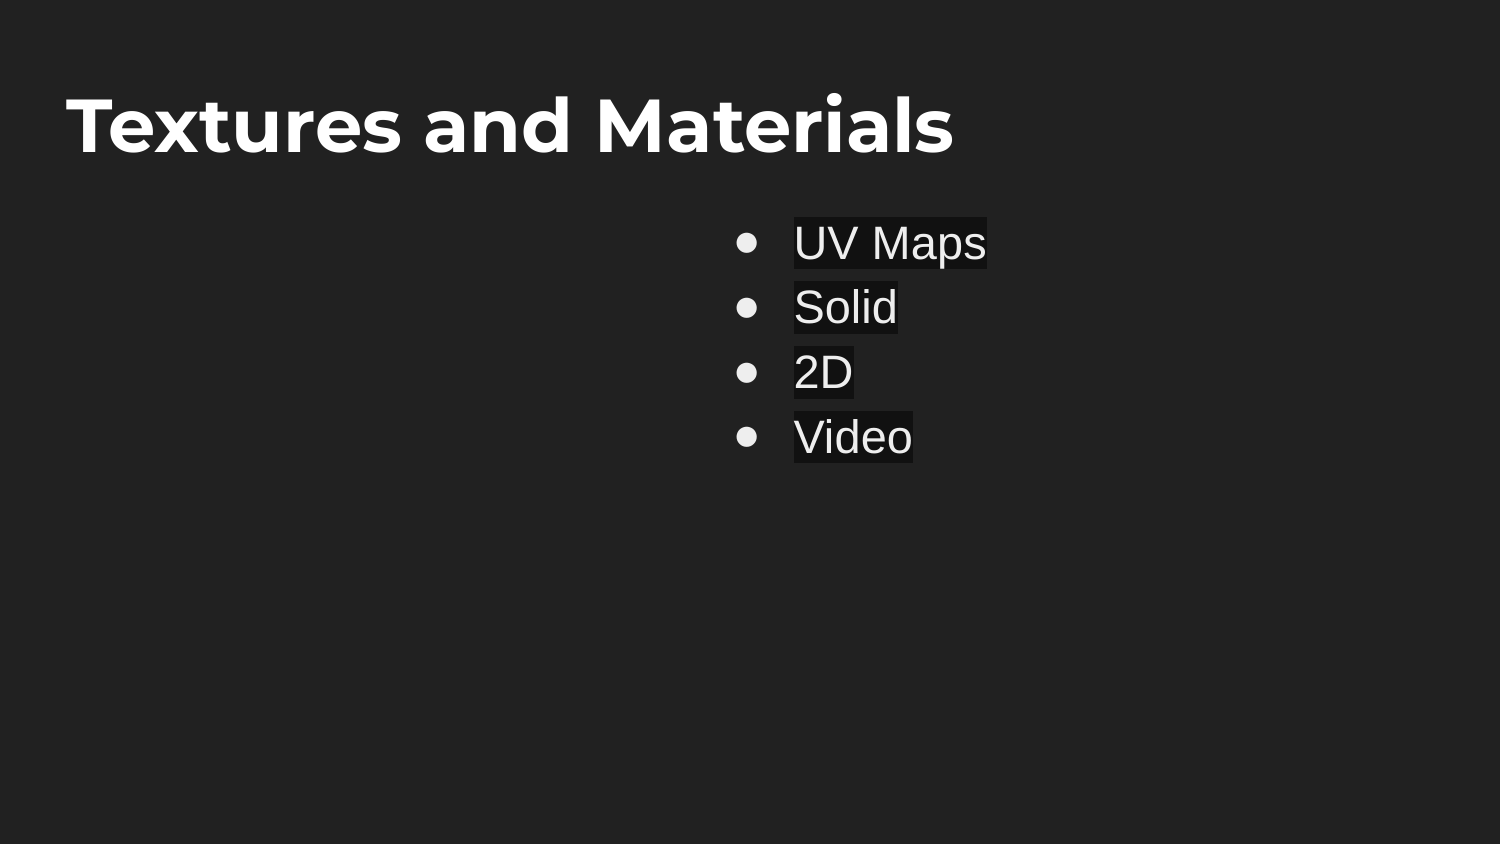

# Textures and Materials

UV Maps
Solid
2D
Video